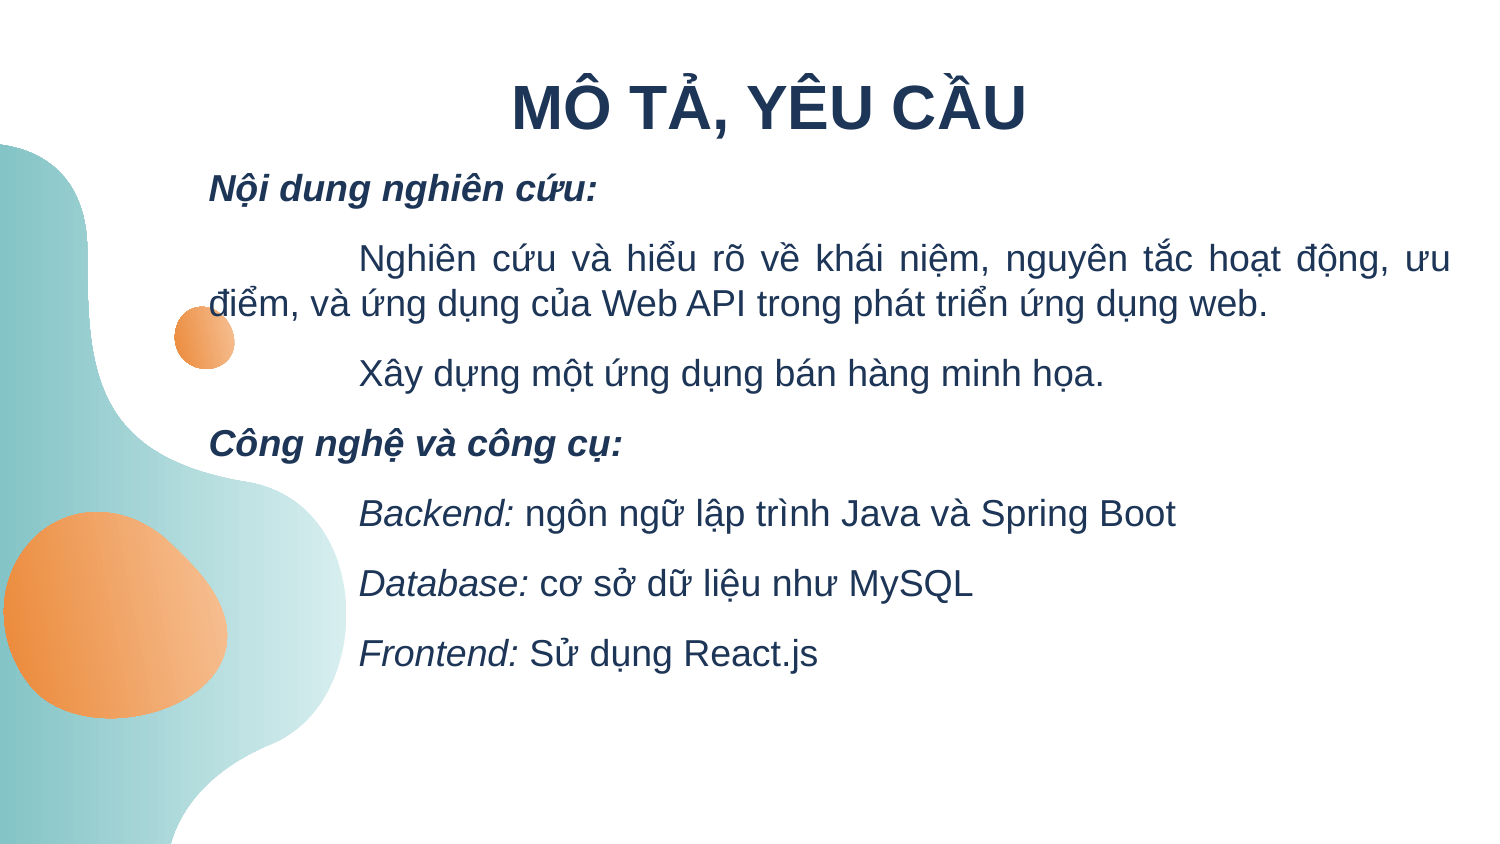

# MÔ TẢ, YÊU CẦU
Nội dung nghiên cứu:
	Nghiên cứu và hiểu rõ về khái niệm, nguyên tắc hoạt động, ưu điểm, và ứng dụng của Web API trong phát triển ứng dụng web.
	Xây dựng một ứng dụng bán hàng minh họa.
Công nghệ và công cụ:
	Backend: ngôn ngữ lập trình Java và Spring Boot
	Database: cơ sở dữ liệu như MySQL
	Frontend: Sử dụng React.js